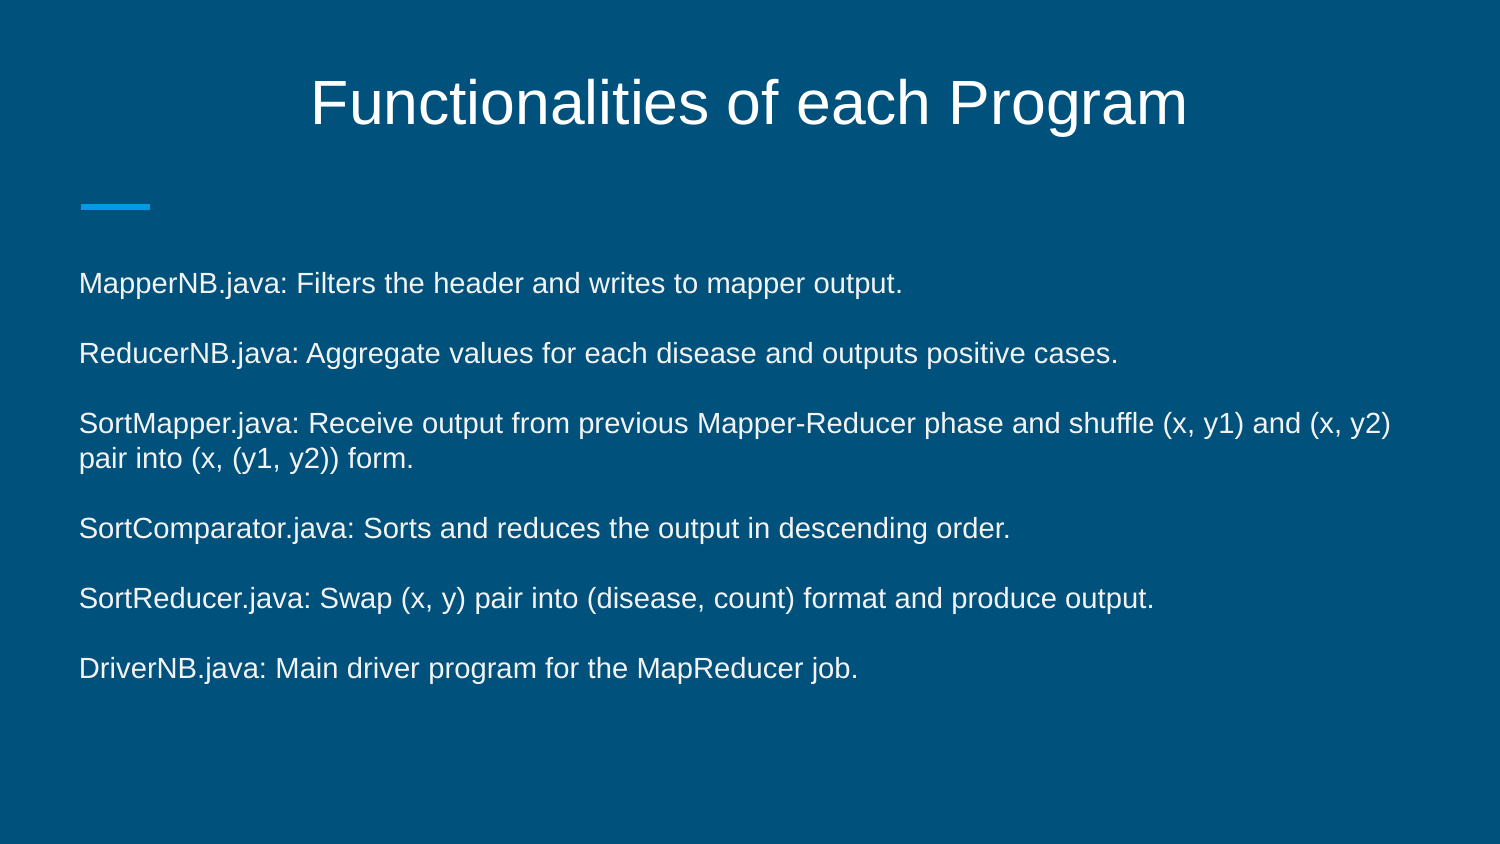

# Functionalities of each Program
MapperNB.java: Filters the header and writes to mapper output.

ReducerNB.java: Aggregate values for each disease and outputs positive cases.

SortMapper.java: Receive output from previous Mapper-Reducer phase and shuffle (x, y1) and (x, y2) pair into (x, (y1, y2)) form.

SortComparator.java: Sorts and reduces the output in descending order.

SortReducer.java: Swap (x, y) pair into (disease, count) format and produce output.

DriverNB.java: Main driver program for the MapReducer job.